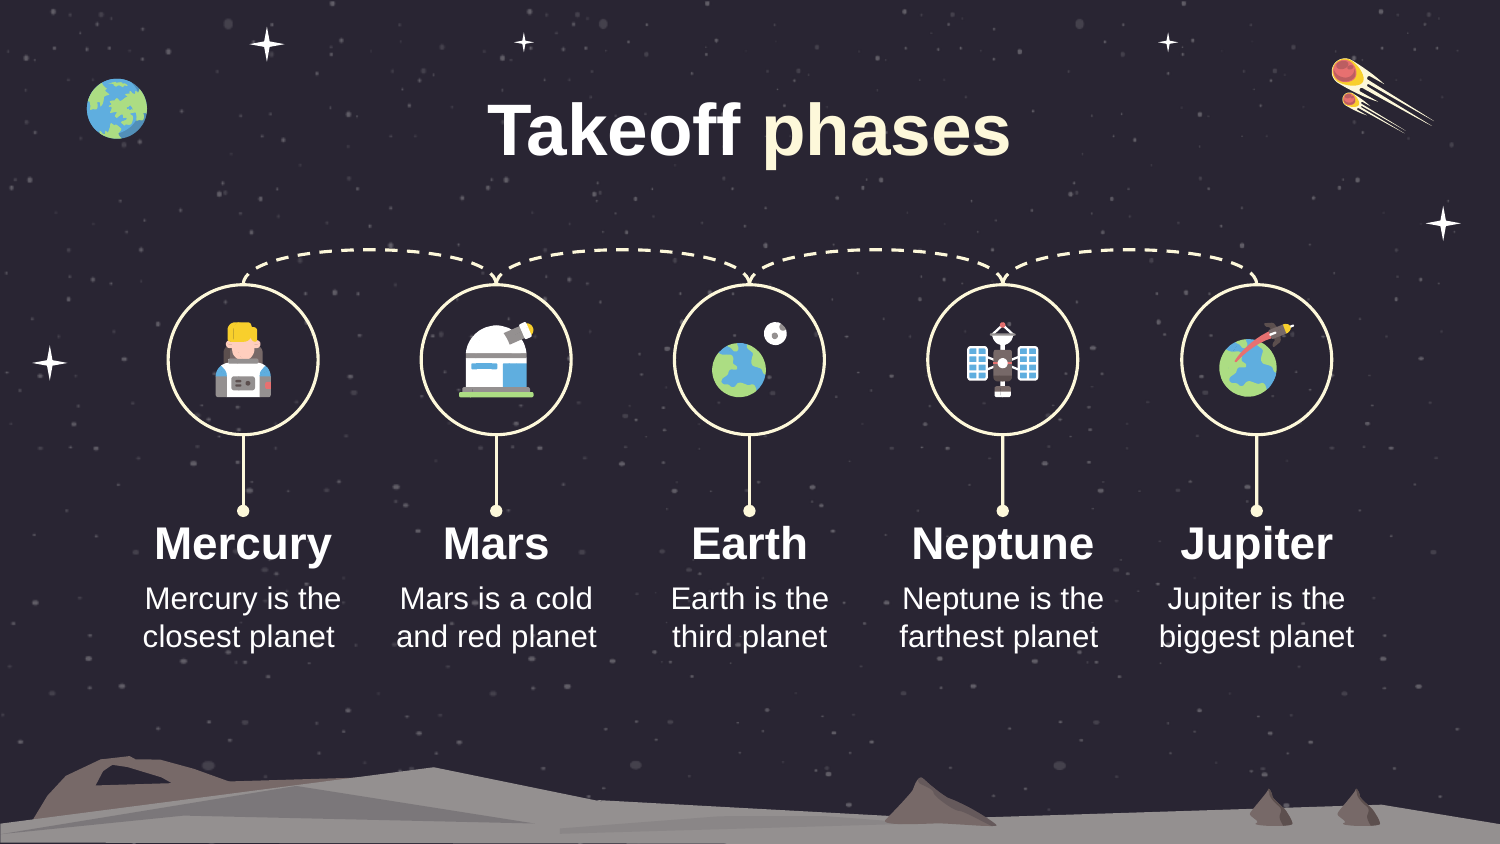

# Takeoff phases

Mercury
Mars
Earth
Neptune
Jupiter
Mercury is the closest planet
Mars is a cold and red planet
Earth is the third planet
Neptune is the farthest planet
Jupiter is the biggest planet